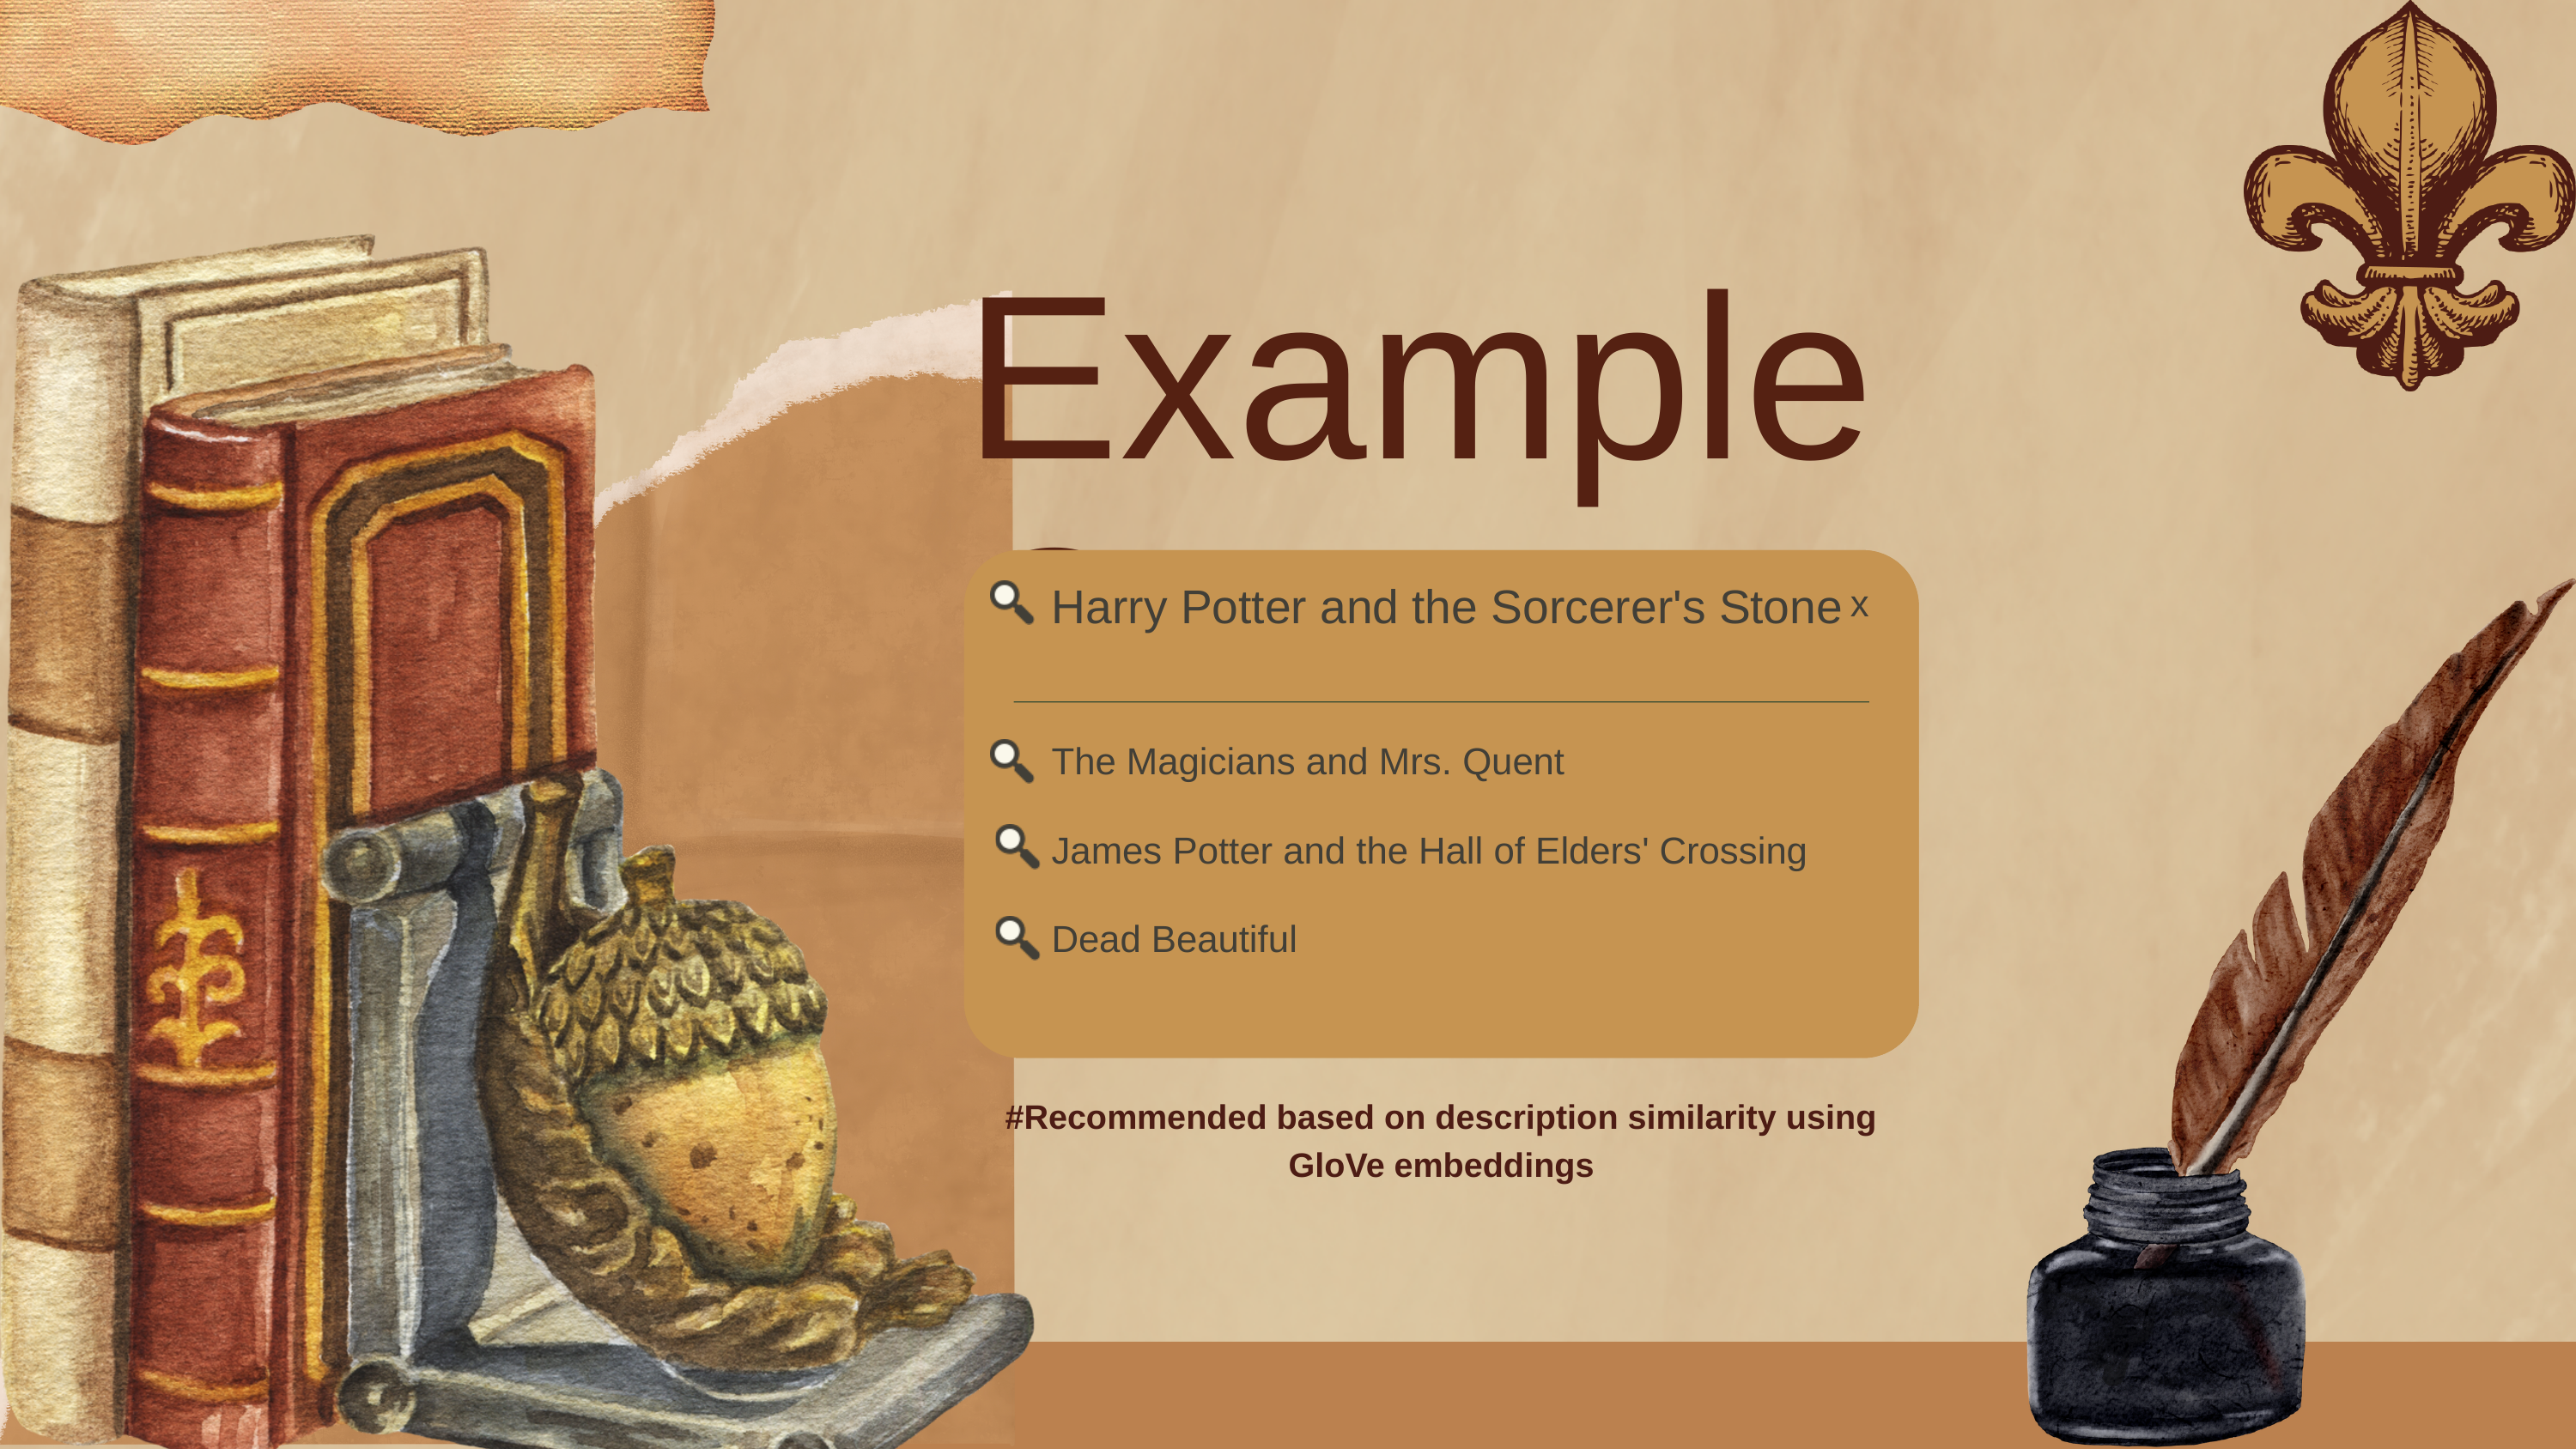

Example Output

Harry Potter and the Sorcerer's Stone

x

The Magicians and Mrs. Quent

James Potter and the Hall of Elders' Crossing

Dead Beautiful

#Recommended based on description similarity using GloVe embeddings